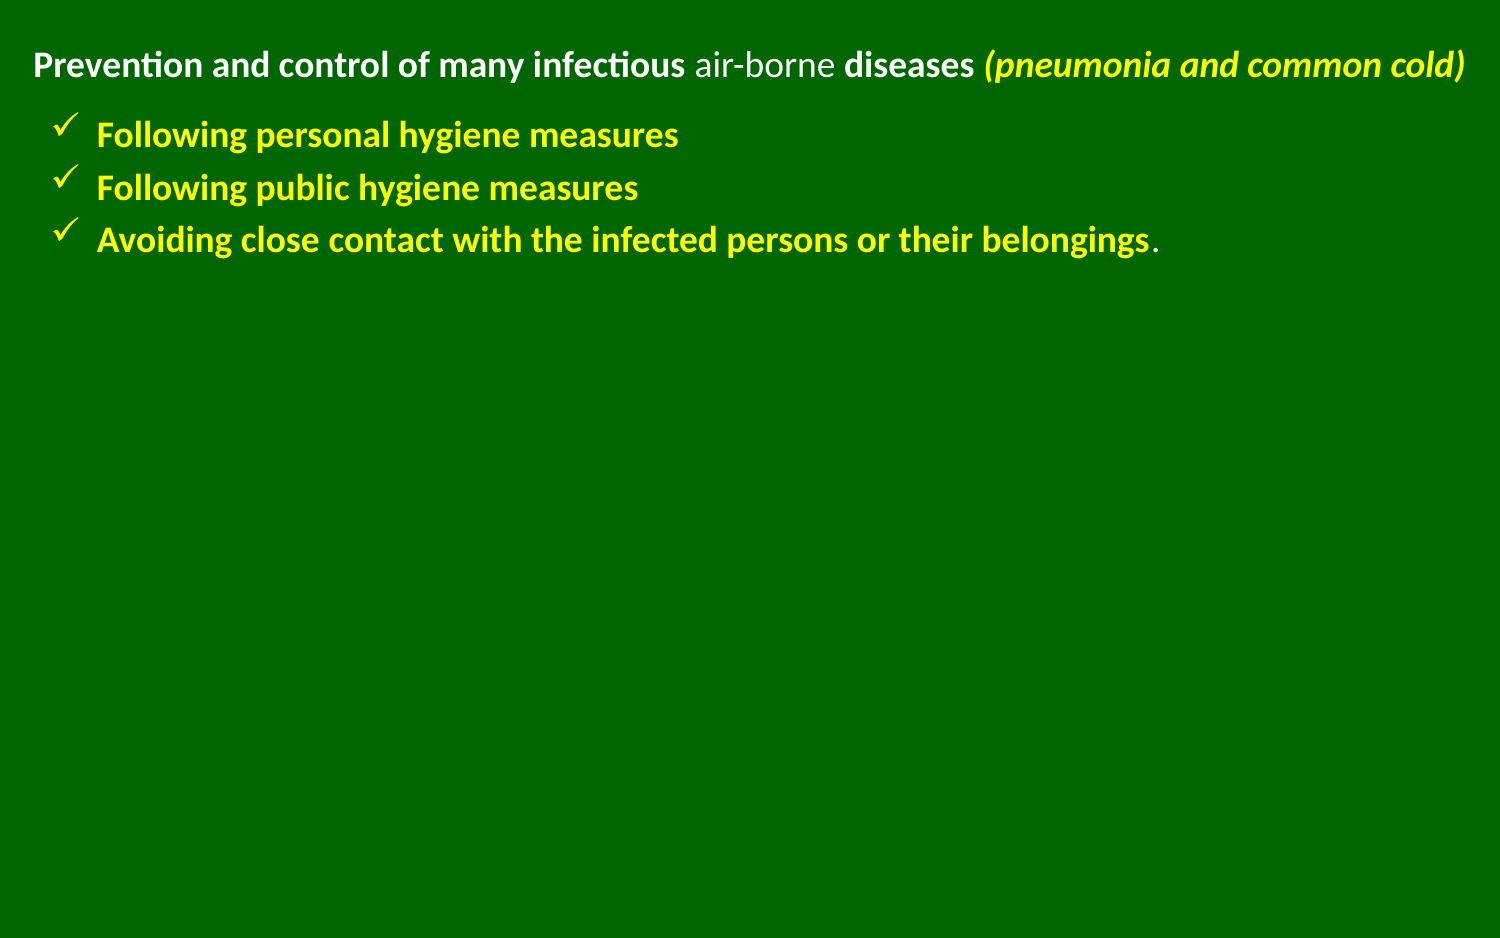

# Prevention and control of many infectious air-borne diseases (pneumonia and common cold)
Following personal hygiene measures
Following public hygiene measures
Avoiding close contact with the infected persons or their belongings.